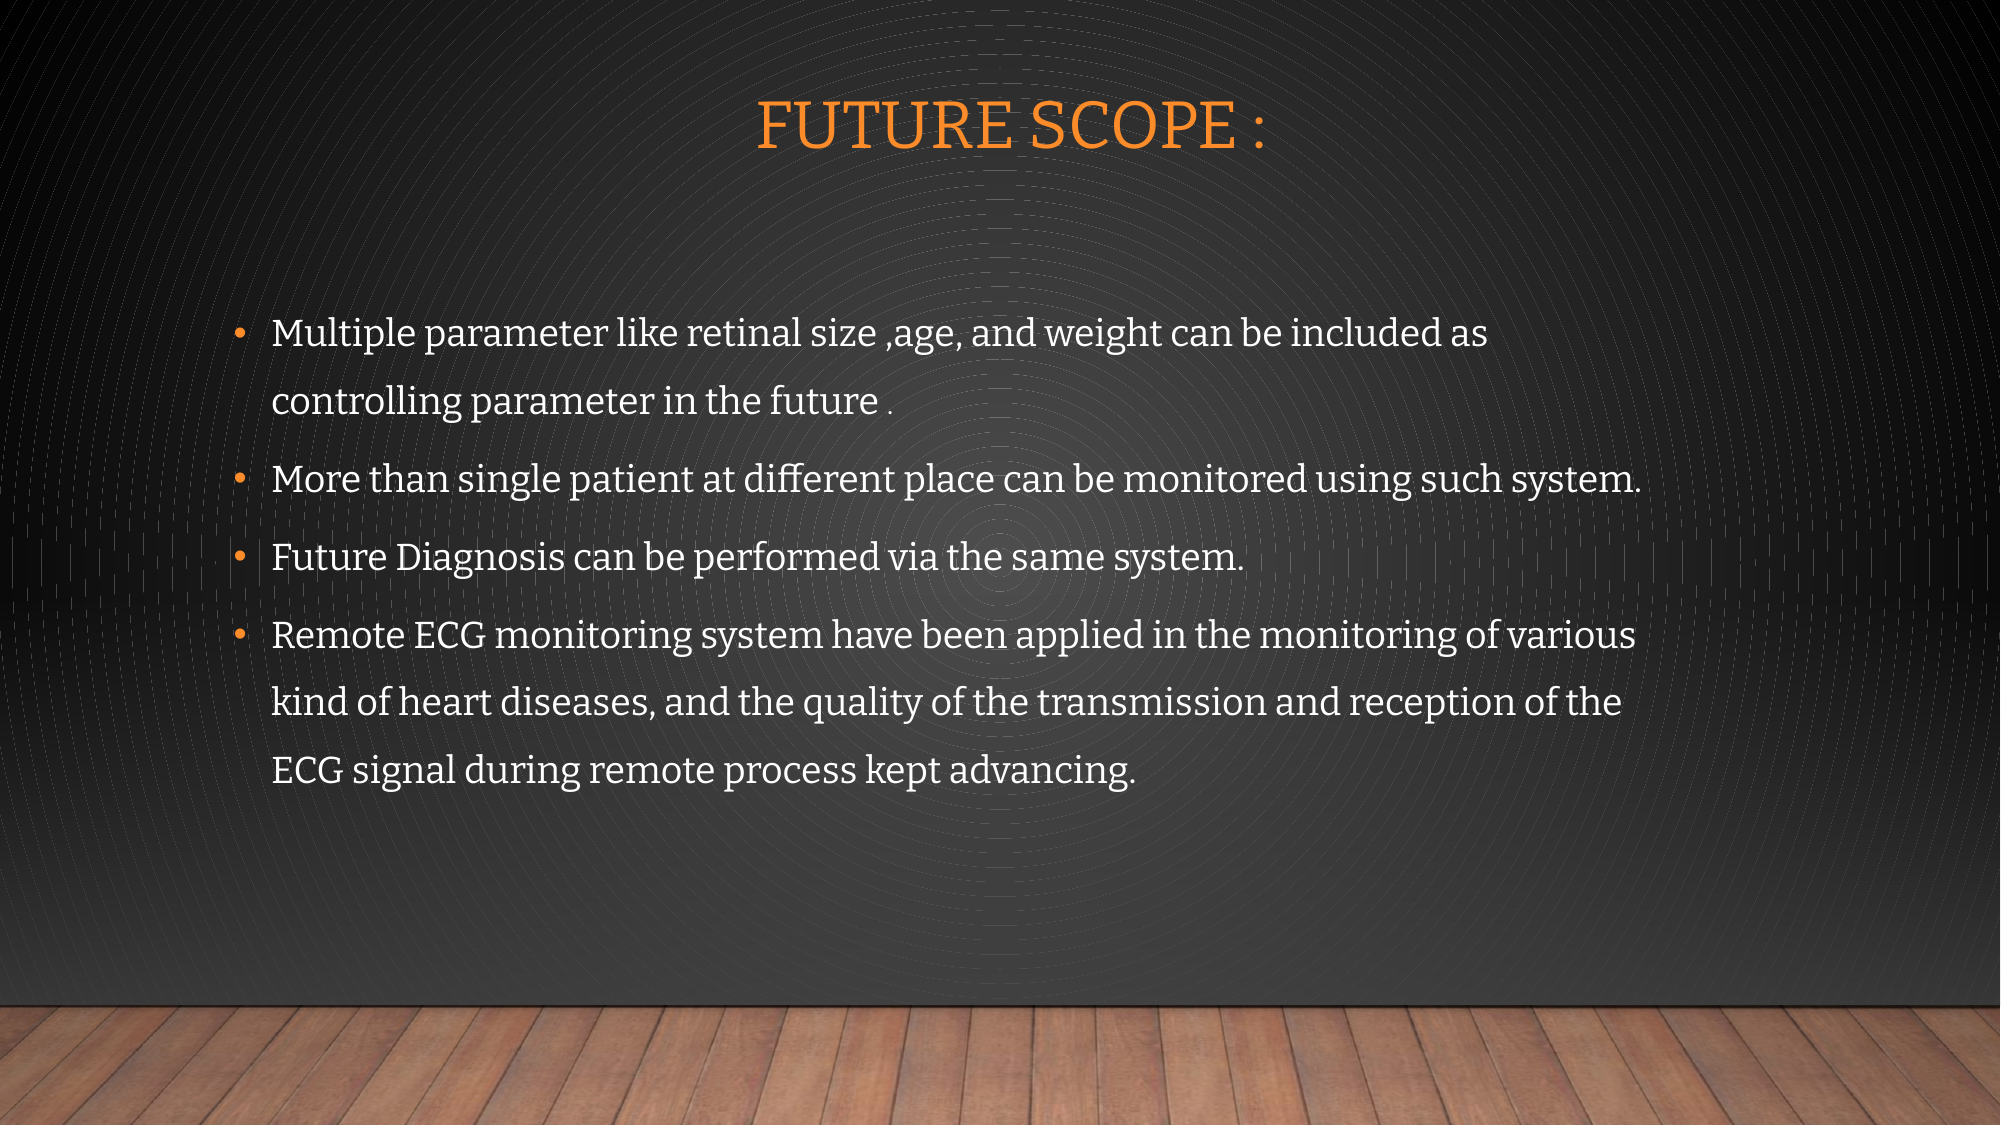

# Future scope :
Multiple parameter like retinal size ,age, and weight can be included as controlling parameter in the future .
More than single patient at different place can be monitored using such system.
Future Diagnosis can be performed via the same system.
Remote ECG monitoring system have been applied in the monitoring of various kind of heart diseases, and the quality of the transmission and reception of the ECG signal during remote process kept advancing.